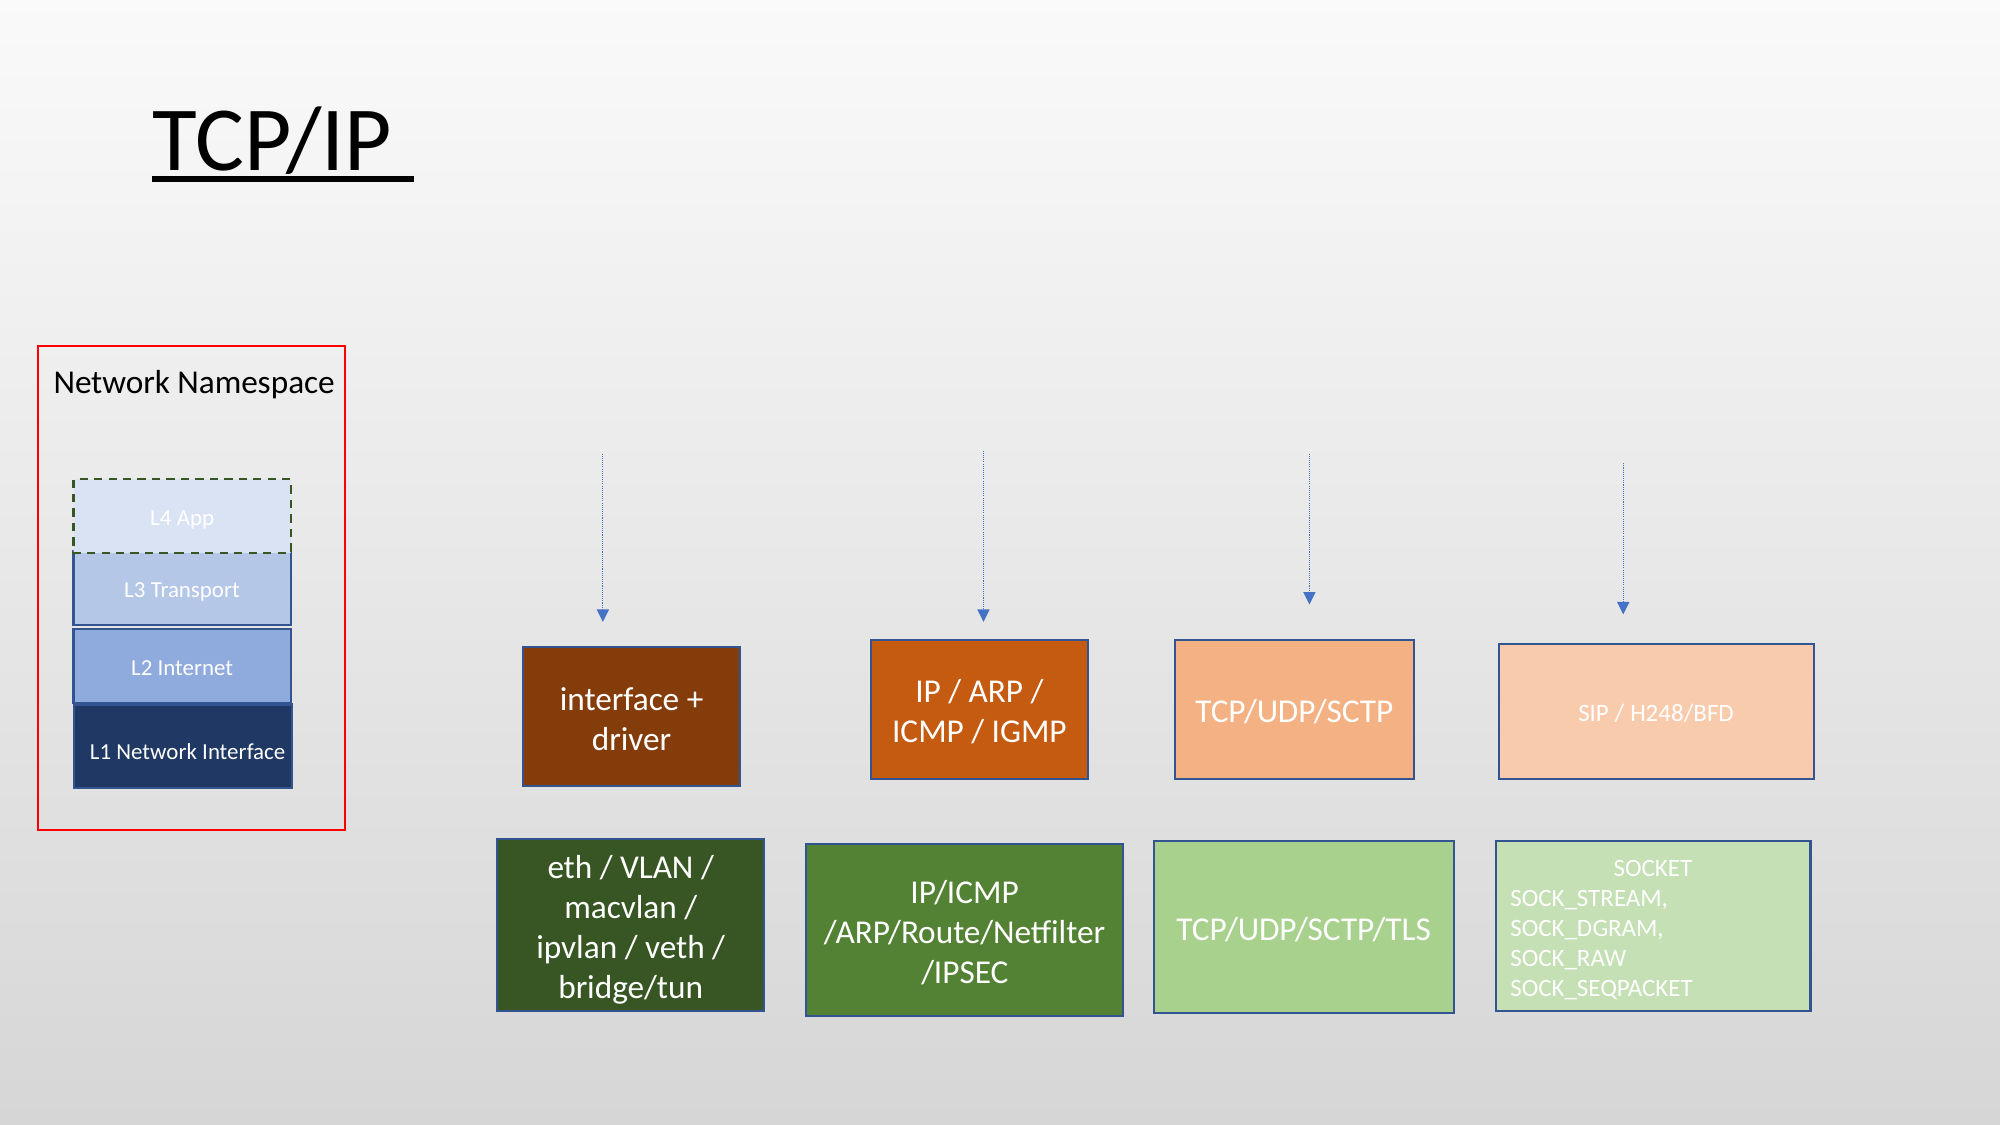

# TCP/IP

Network Namespace
L4 App
L3 Transport
L2 Internet
IP / ARP / ICMP / IGMP
TCP/UDP/SCTP
SIP / H248/BFD
interface + driver

L1 Network Interface
eth / VLAN / macvlan / ipvlan / veth / bridge/tun
TCP/UDP/SCTP/TLS
SOCKET
SOCK_STREAM,
SOCK_DGRAM,
SOCK_RAW
SOCK_SEQPACKET
IP/ICMP /ARP/Route/Netfilter/IPSEC